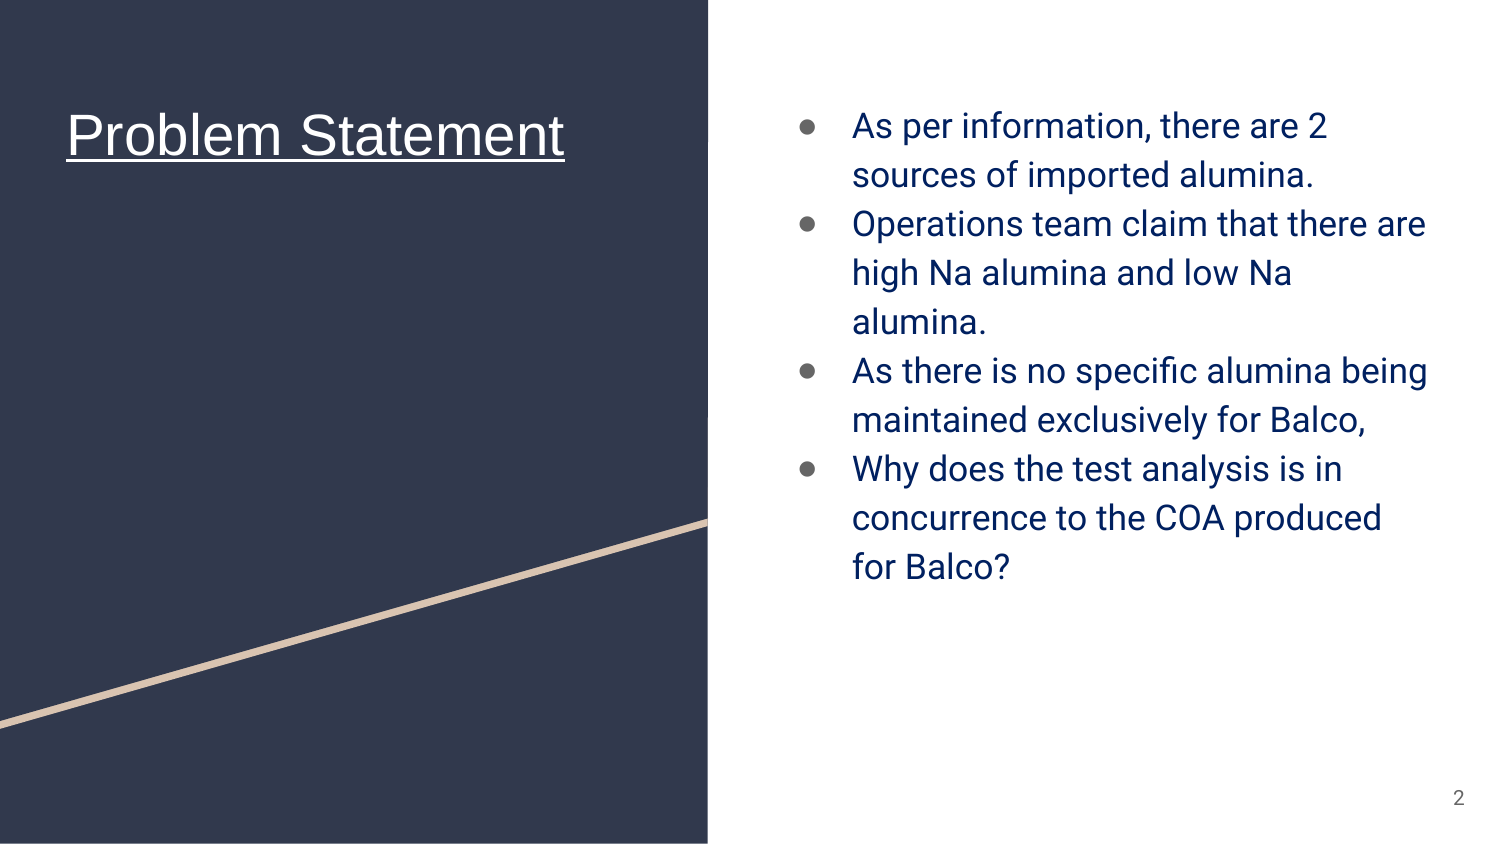

# Problem Statement
As per information, there are 2 sources of imported alumina.
Operations team claim that there are high Na alumina and low Na alumina.
As there is no specific alumina being maintained exclusively for Balco,
Why does the test analysis is in concurrence to the COA produced for Balco?
2